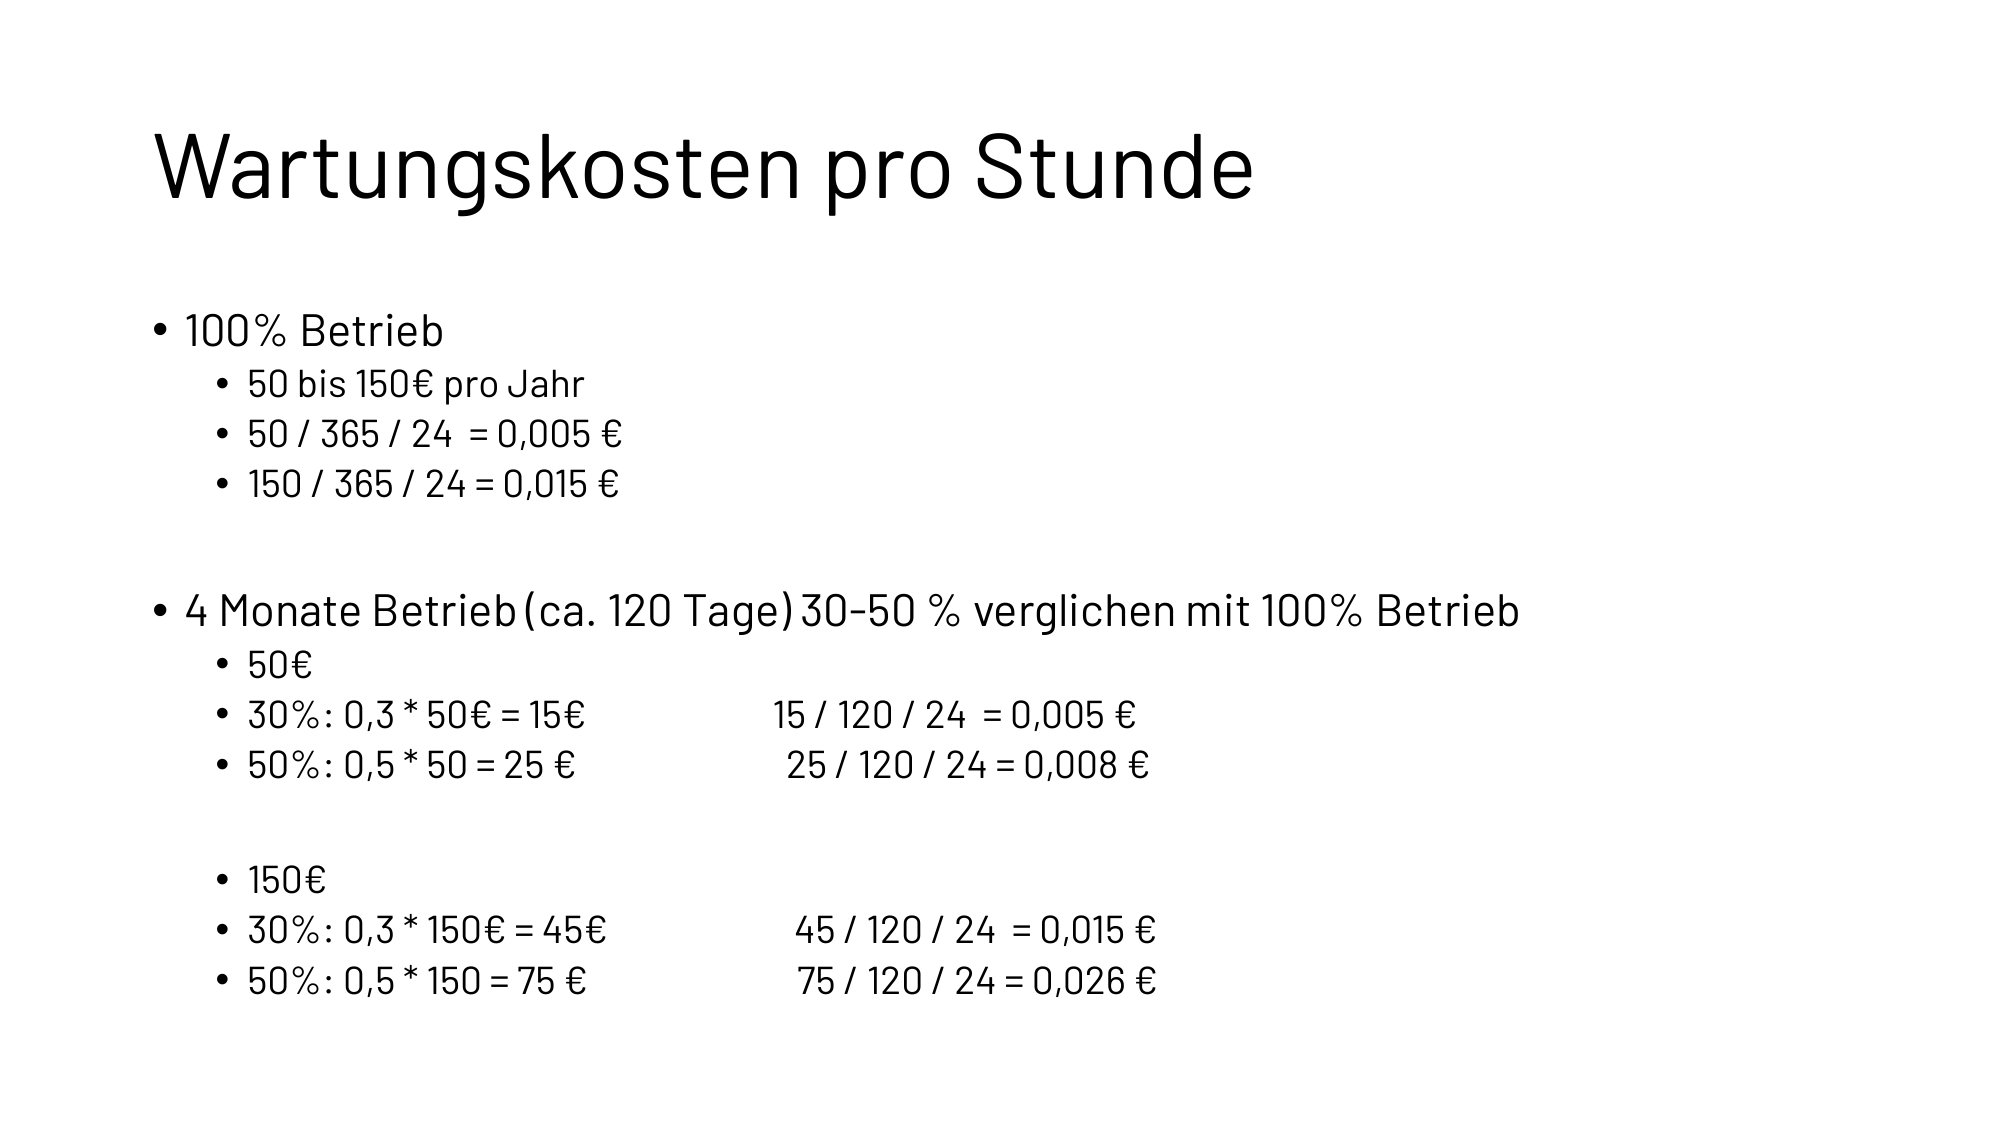

# Wartungskosten pro Stunde
100% Betrieb
50 bis 150€ pro Jahr
50 / 365 / 24  = 0,005 €
150 / 365 / 24 = 0,015 €

4 Monate Betrieb (ca. 120 Tage) 30-50 % verglichen mit 100% Betrieb
50€
30%: 0,3 * 50€ = 15€                        15 / 120 / 24  = 0,005 €
50%: 0,5 * 50 = 25 €                           25 / 120 / 24 = 0,008 €

150€
30%: 0,3 * 150€ = 45€                        45 / 120 / 24  = 0,015 €
50%: 0,5 * 150 = 75 €                           75 / 120 / 24 = 0,026 €